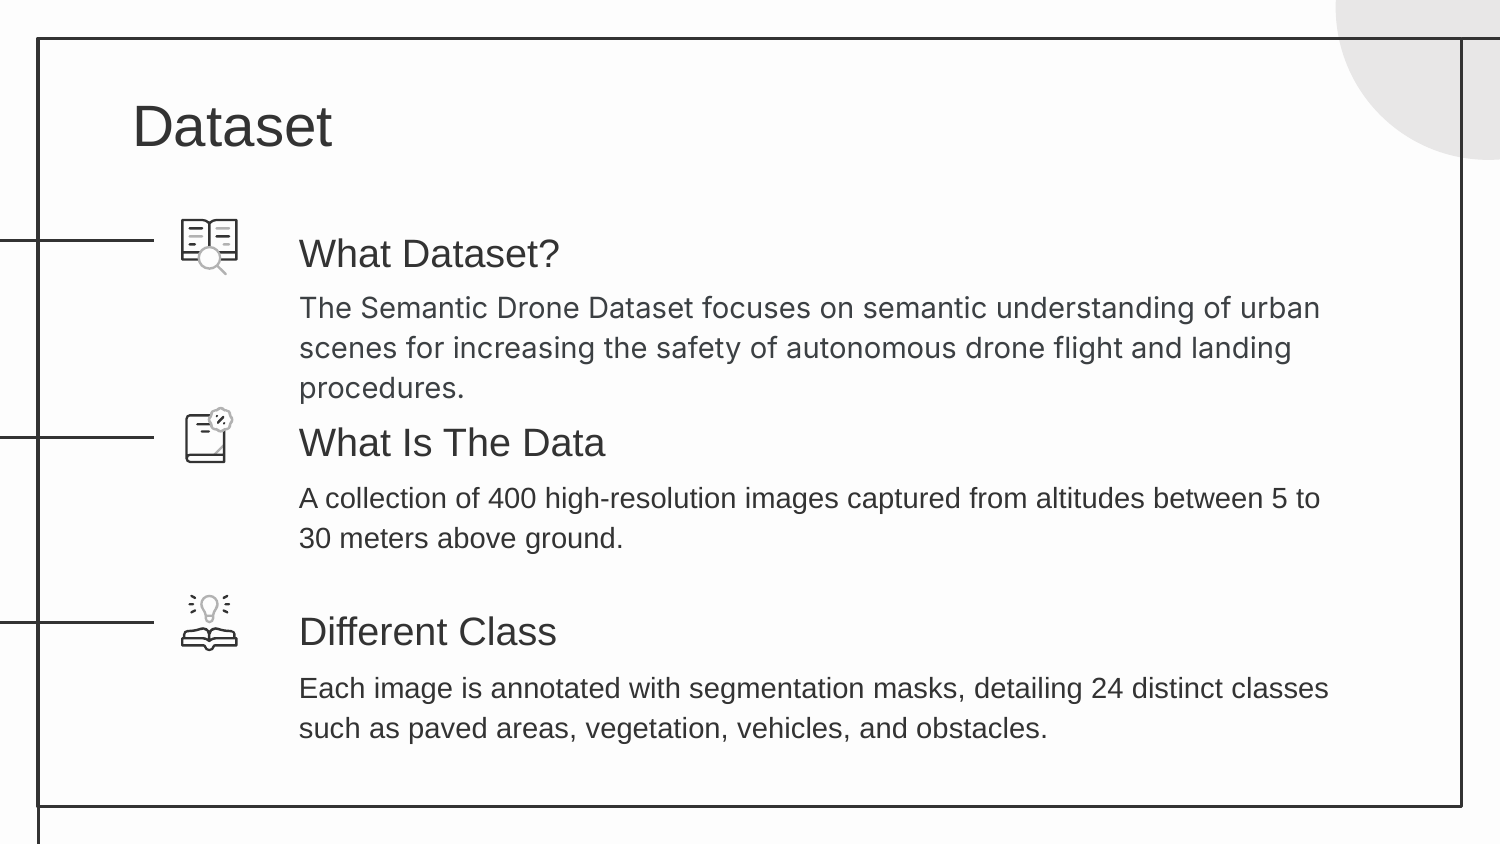

# Dataset
What Dataset?

The Semantic Drone Dataset focuses on semantic understanding of urban scenes for increasing the safety of autonomous drone flight and landing procedures.
What Is The Data

A collection of 400 high-resolution images captured from altitudes between 5 to 30 meters above ground.
Different Class

Each image is annotated with segmentation masks, detailing 24 distinct classes such as paved areas, vegetation, vehicles, and obstacles.